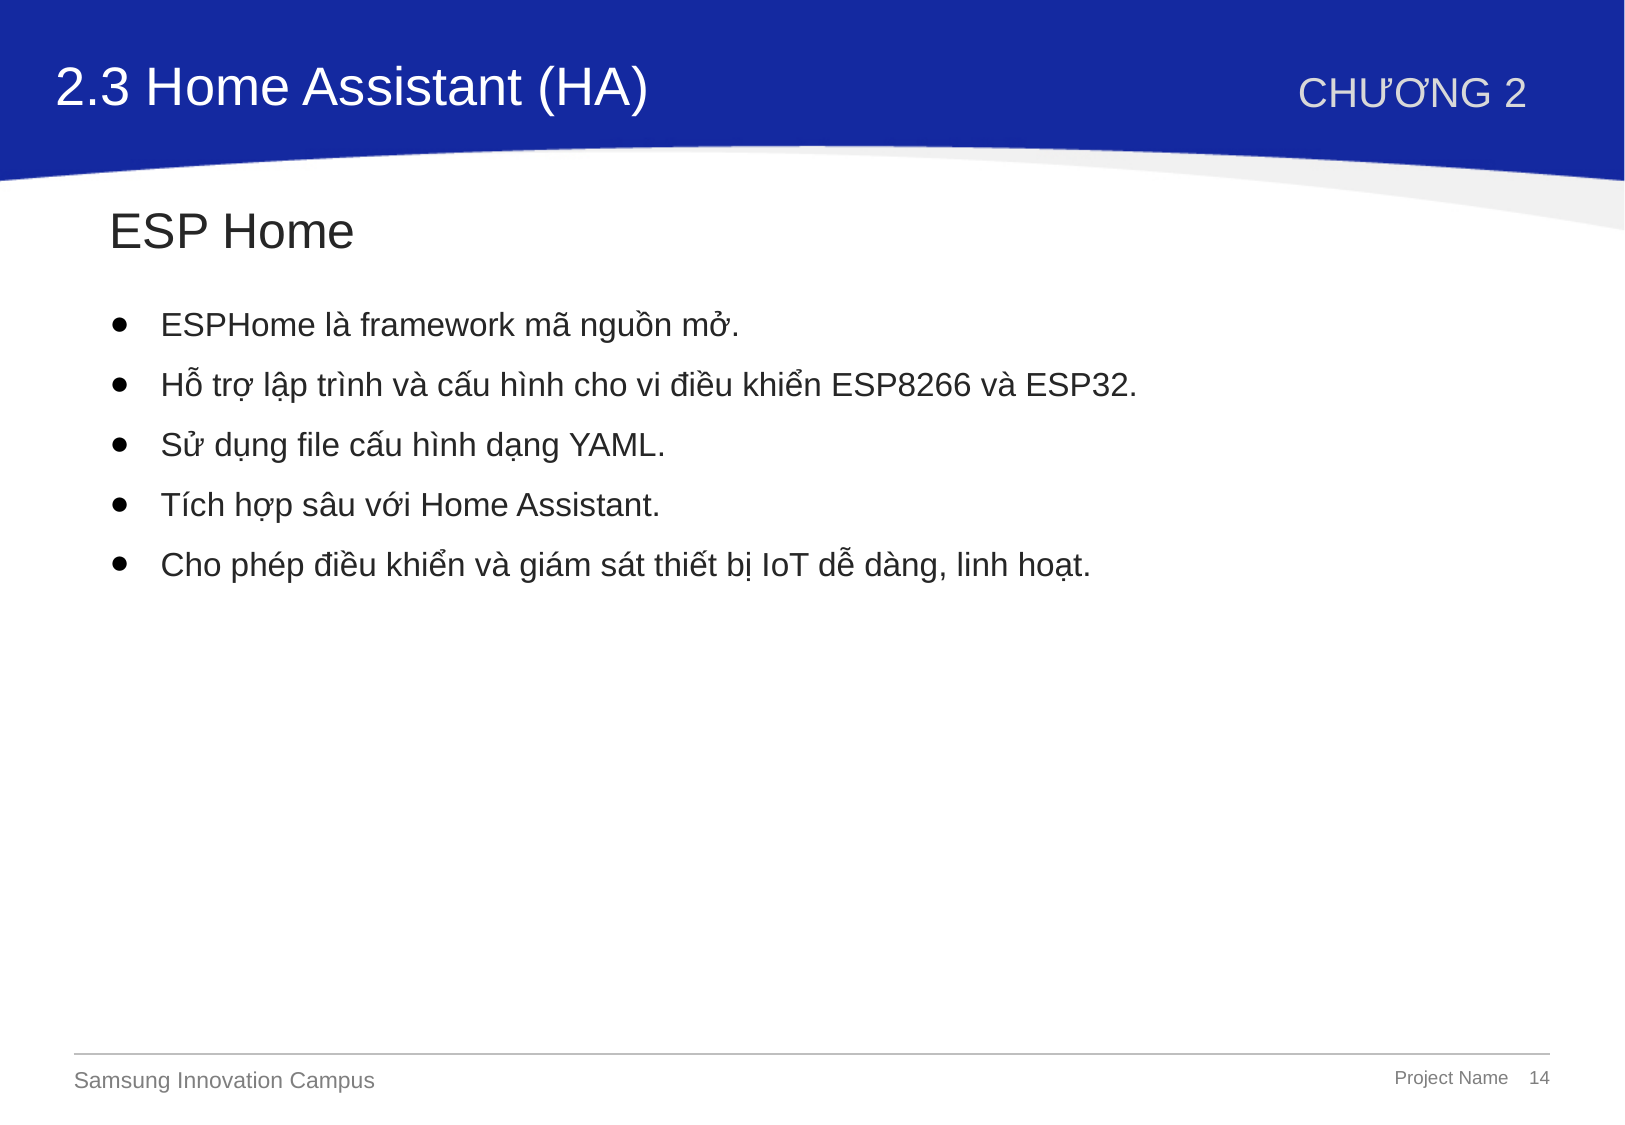

2.3 Home Assistant (HA)
CHƯƠNG 2
ESP Home
ESPHome là framework mã nguồn mở.
Hỗ trợ lập trình và cấu hình cho vi điều khiển ESP8266 và ESP32.
Sử dụng file cấu hình dạng YAML.
Tích hợp sâu với Home Assistant.
Cho phép điều khiển và giám sát thiết bị IoT dễ dàng, linh hoạt.